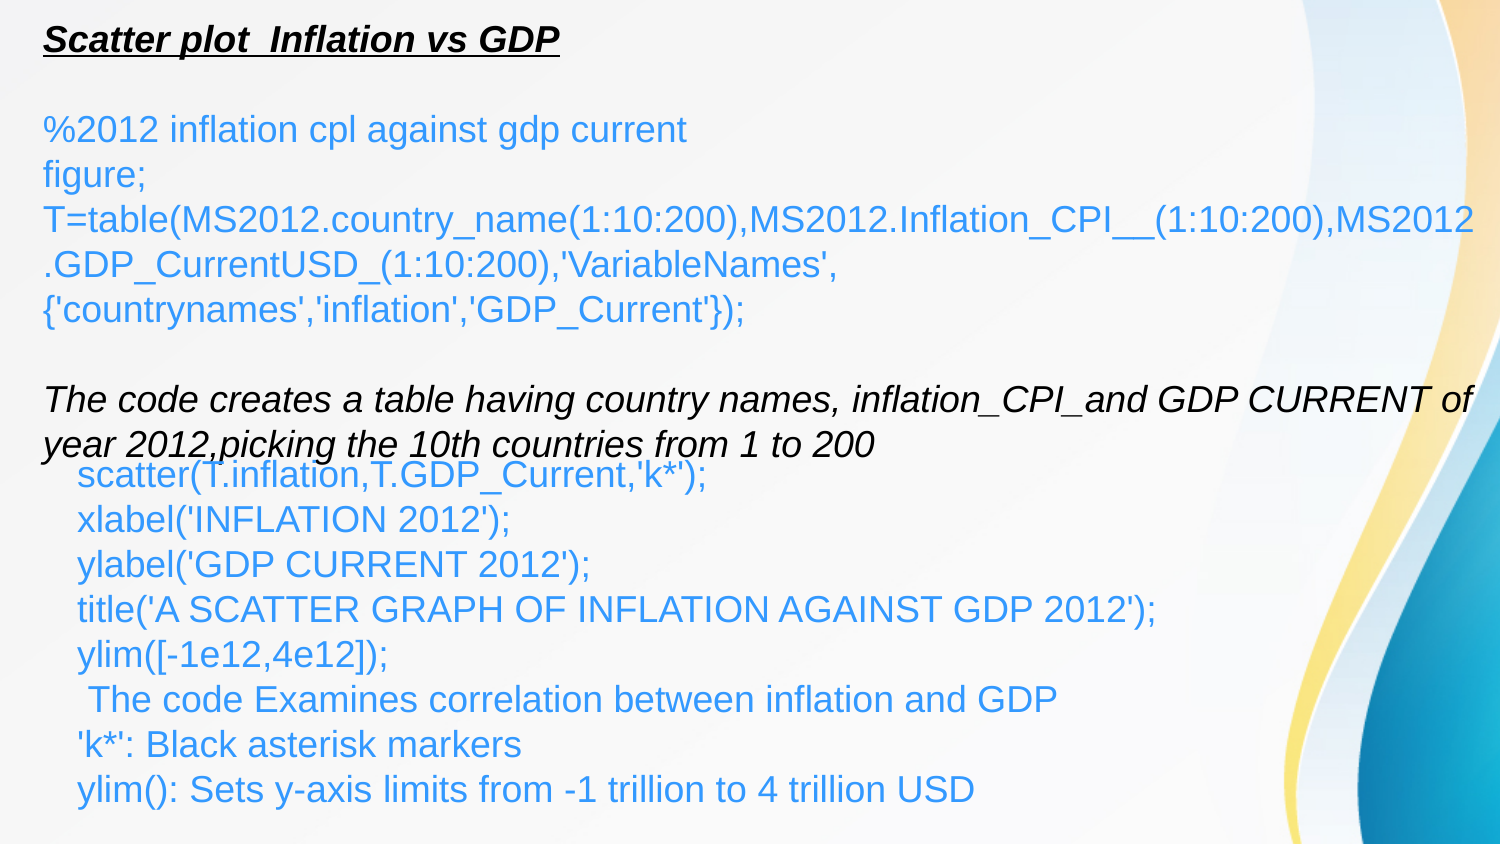

Scatter plot  Inflation vs GDP

%2012 inflation cpl against gdp current
figure;
T=table(MS2012.country_name(1:10:200),MS2012.Inflation_CPI__(1:10:200),MS2012.GDP_CurrentUSD_(1:10:200),'VariableNames',{'countrynames','inflation','GDP_Current'});

The code creates a table having country names, inflation_CPI_and GDP CURRENT of year 2012,picking the 10th countries from 1 to 200
scatter(T.inflation,T.GDP_Current,'k*');
xlabel('INFLATION 2012');
ylabel('GDP CURRENT 2012');
title('A SCATTER GRAPH OF INFLATION AGAINST GDP 2012');
ylim([-1e12,4e12]);
 The code Examines correlation between inflation and GDP
'k*': Black asterisk markers
ylim(): Sets y-axis limits from -1 trillion to 4 trillion USD